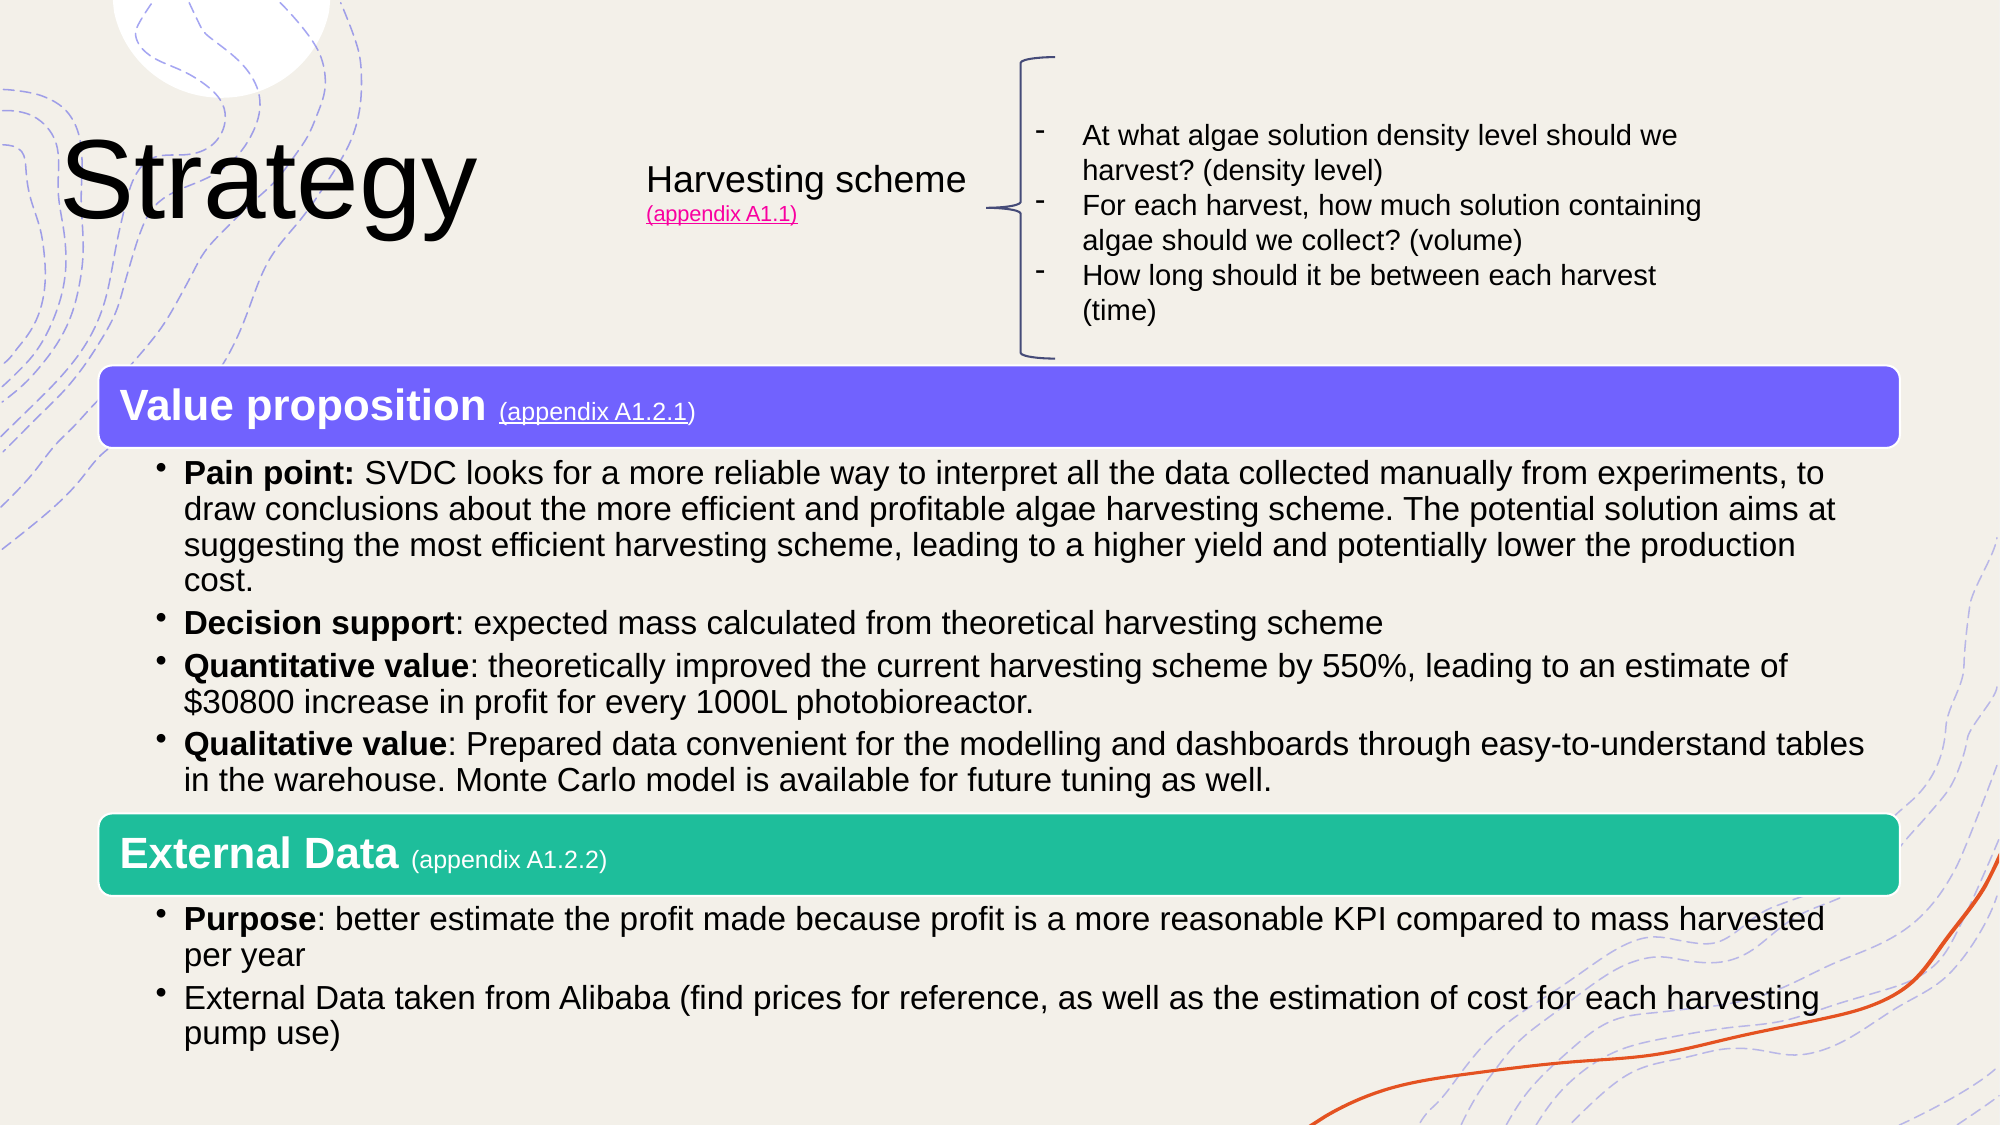

# Strategy
At what algae solution density level should we harvest? (density level)
For each harvest, how much solution containing algae should we collect? (volume)
How long should it be between each harvest (time)
Harvesting scheme
(appendix A1.1)
Value proposition (appendix A1.2.1)
Pain point: SVDC looks for a more reliable way to interpret all the data collected manually from experiments, to draw conclusions about the more efficient and profitable algae harvesting scheme. The potential solution aims at suggesting the most efficient harvesting scheme, leading to a higher yield and potentially lower the production cost.
Decision support: expected mass calculated from theoretical harvesting scheme
Quantitative value: theoretically improved the current harvesting scheme by 550%, leading to an estimate of $30800 increase in profit for every 1000L photobioreactor.
Qualitative value: Prepared data convenient for the modelling and dashboards through easy-to-understand tables in the warehouse. Monte Carlo model is available for future tuning as well.
External Data (appendix A1.2.2)
Purpose: better estimate the profit made because profit is a more reasonable KPI compared to mass harvested per year
External Data taken from Alibaba (find prices for reference, as well as the estimation of cost for each harvesting pump use)